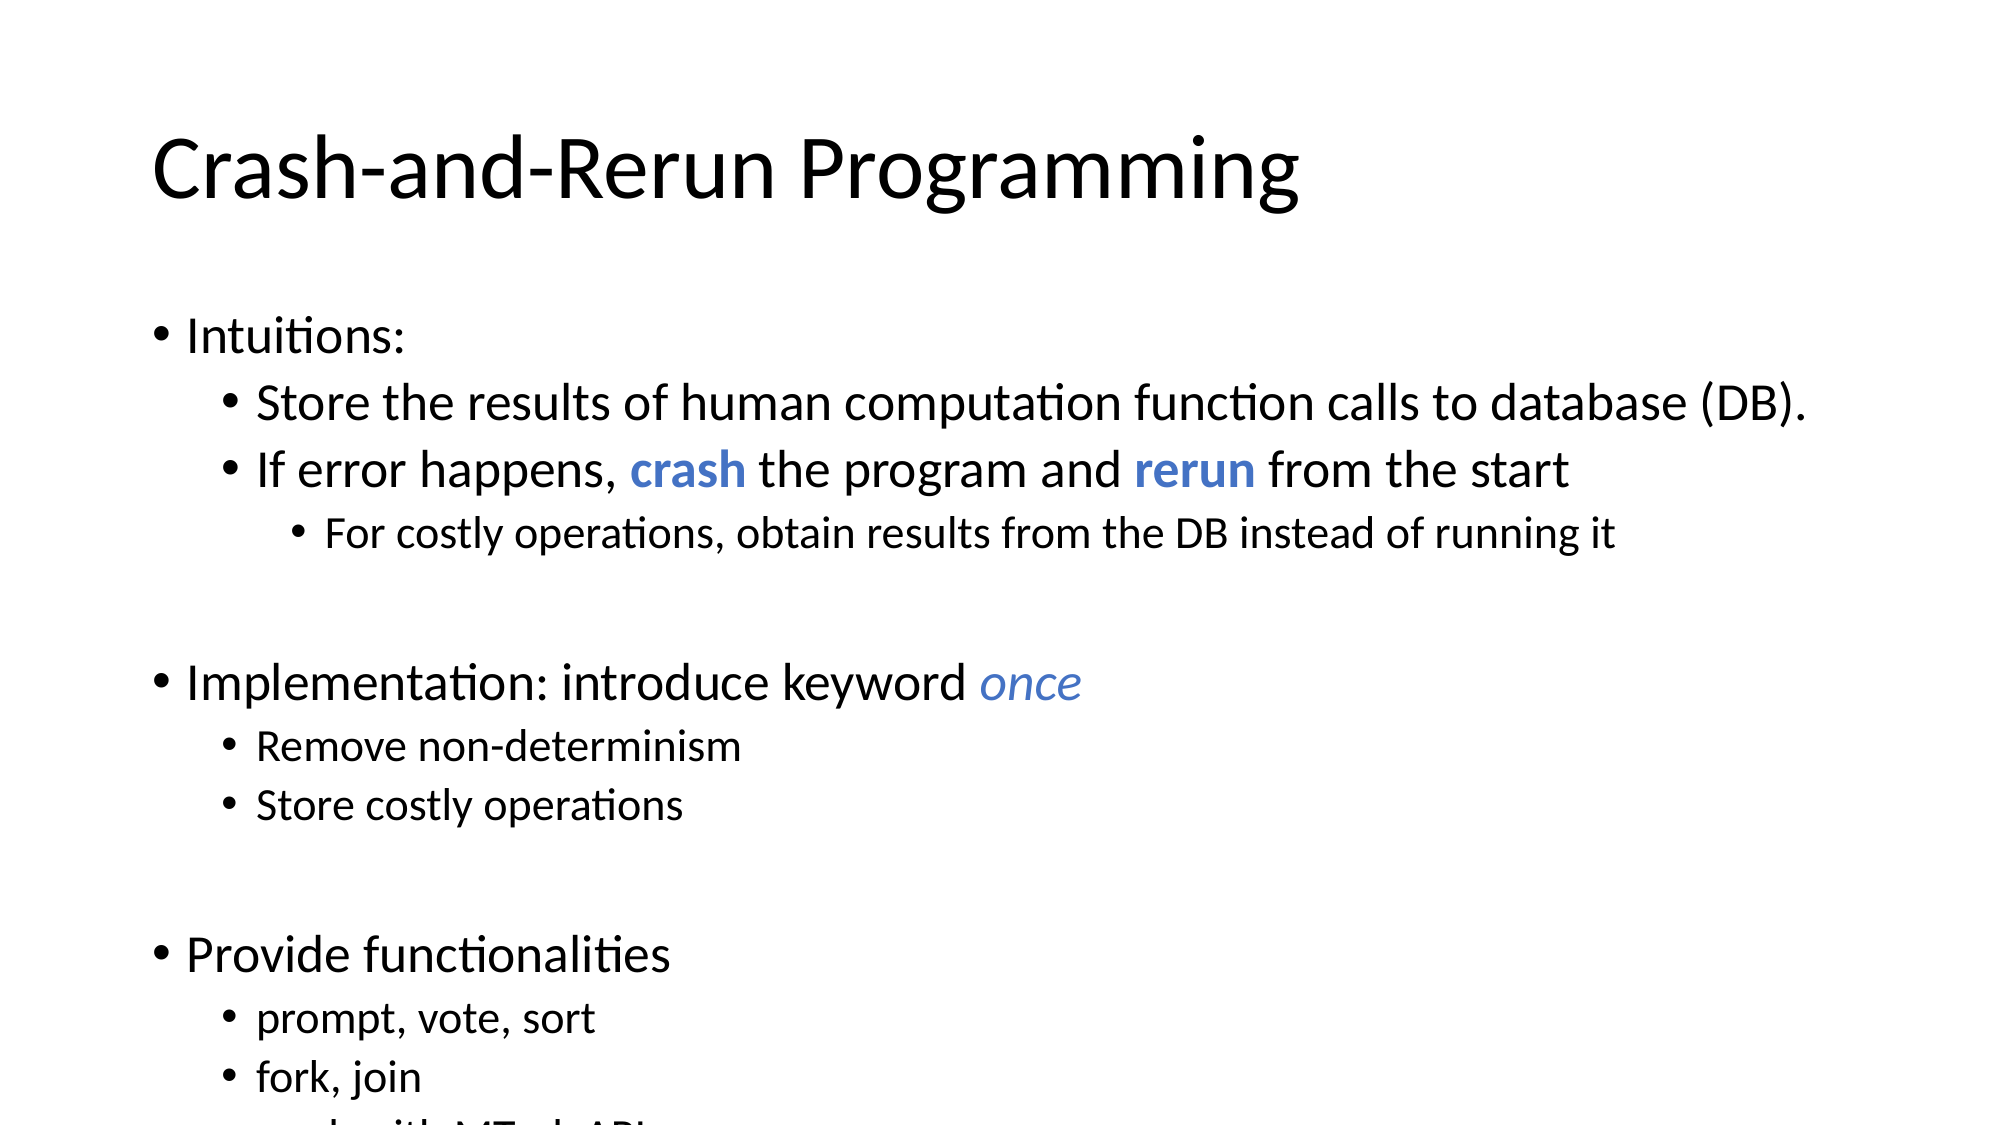

# Crash-and-Rerun Programming
Intuitions:
Store the results of human computation function calls to database (DB).
If error happens, crash the program and rerun from the start
For costly operations, obtain results from the DB instead of running it

Implementation: introduce keyword once
Remove non-determinism
Store costly operations

Provide functionalities
prompt, vote, sort
fork, join
work with MTurk APIs